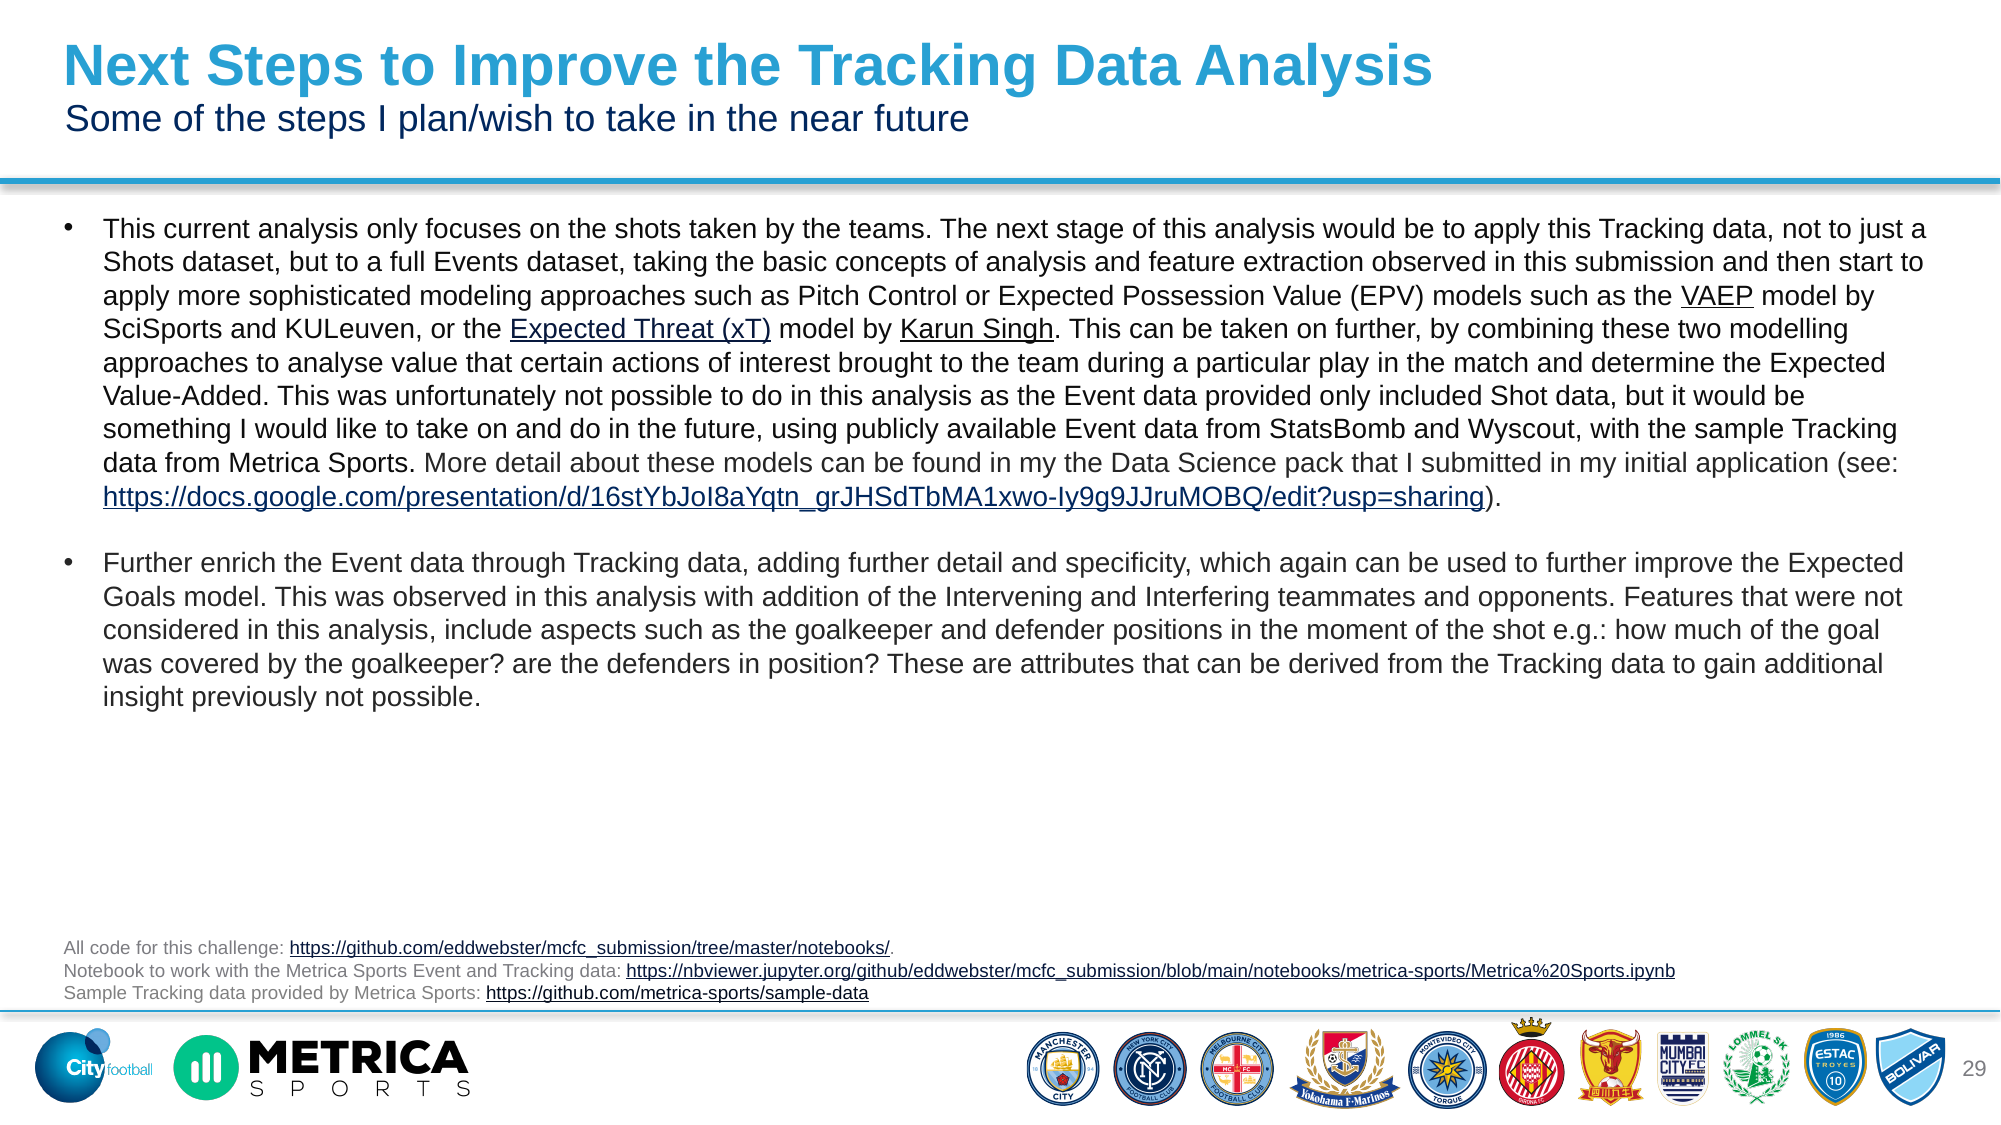

Next Steps to Improve the Tracking Data Analysis
Some of the steps I plan/wish to take in the near future
This current analysis only focuses on the shots taken by the teams. The next stage of this analysis would be to apply this Tracking data, not to just a Shots dataset, but to a full Events dataset, taking the basic concepts of analysis and feature extraction observed in this submission and then start to apply more sophisticated modeling approaches such as Pitch Control or Expected Possession Value (EPV) models such as the VAEP model by SciSports and KULeuven, or the Expected Threat (xT) model by Karun Singh. This can be taken on further, by combining these two modelling approaches to analyse value that certain actions of interest brought to the team during a particular play in the match and determine the Expected Value-Added. This was unfortunately not possible to do in this analysis as the Event data provided only included Shot data, but it would be something I would like to take on and do in the future, using publicly available Event data from StatsBomb and Wyscout, with the sample Tracking data from Metrica Sports. More detail about these models can be found in my the Data Science pack that I submitted in my initial application (see: https://docs.google.com/presentation/d/16stYbJoI8aYqtn_grJHSdTbMA1xwo-Iy9g9JJruMOBQ/edit?usp=sharing).

Further enrich the Event data through Tracking data, adding further detail and specificity, which again can be used to further improve the Expected Goals model. This was observed in this analysis with addition of the Intervening and Interfering teammates and opponents. Features that were not considered in this analysis, include aspects such as the goalkeeper and defender positions in the moment of the shot e.g.: how much of the goal was covered by the goalkeeper? are the defenders in position? These are attributes that can be derived from the Tracking data to gain additional insight previously not possible.

All code for this challenge: https://github.com/eddwebster/mcfc_submission/tree/master/notebooks/.
Notebook to work with the Metrica Sports Event and Tracking data: https://nbviewer.jupyter.org/github/eddwebster/mcfc_submission/blob/main/notebooks/metrica-sports/Metrica%20Sports.ipynb
Sample Tracking data provided by Metrica Sports: https://github.com/metrica-sports/sample-data
29